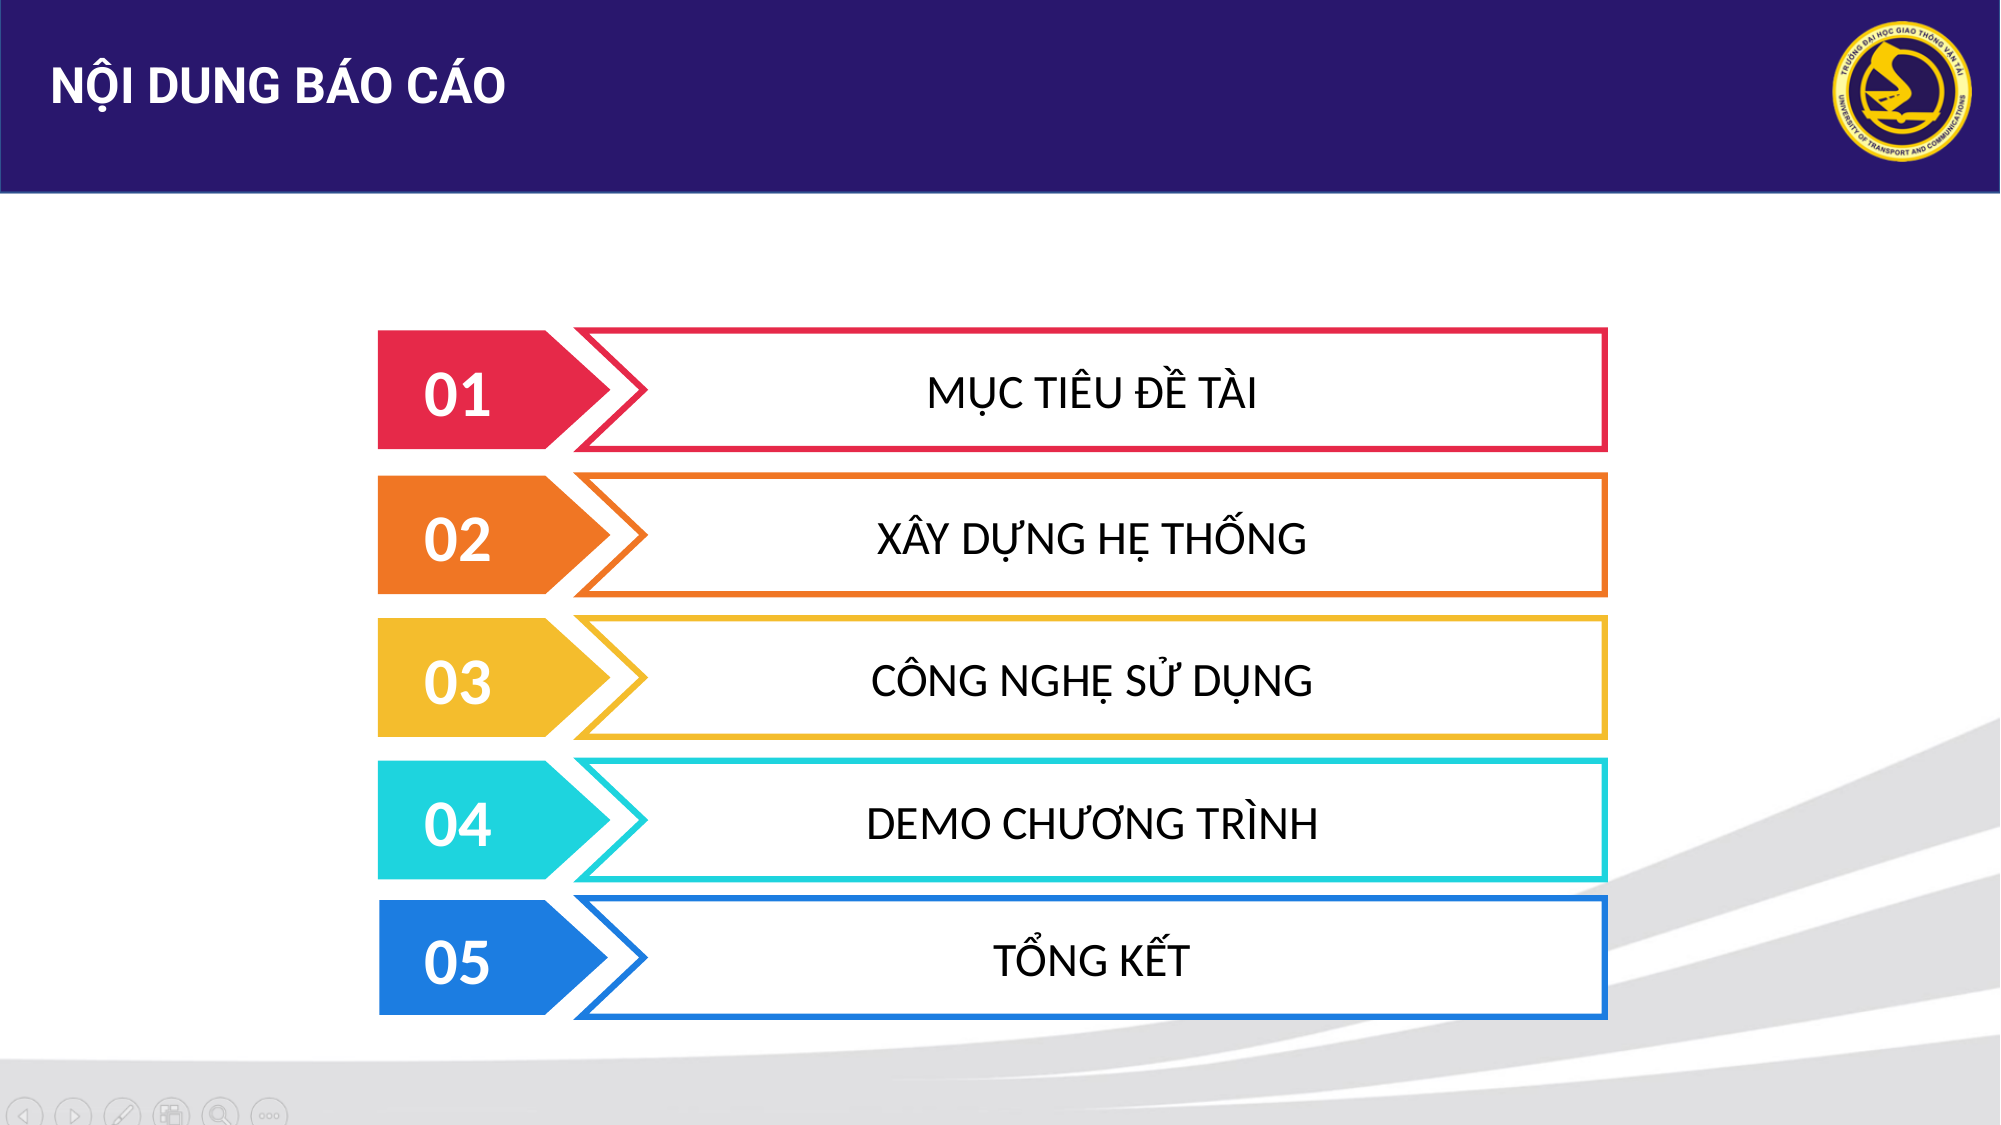

NỘI DUNG BÁO CÁO

MỤC TIÊU ĐỀ TÀI
01

XÂY DỰNG HỆ THỐNG
02

CÔNG NGHỆ SỬ DỤNG
03

DEMO CHƯƠNG TRÌNH
04

TỔNG KẾT
05